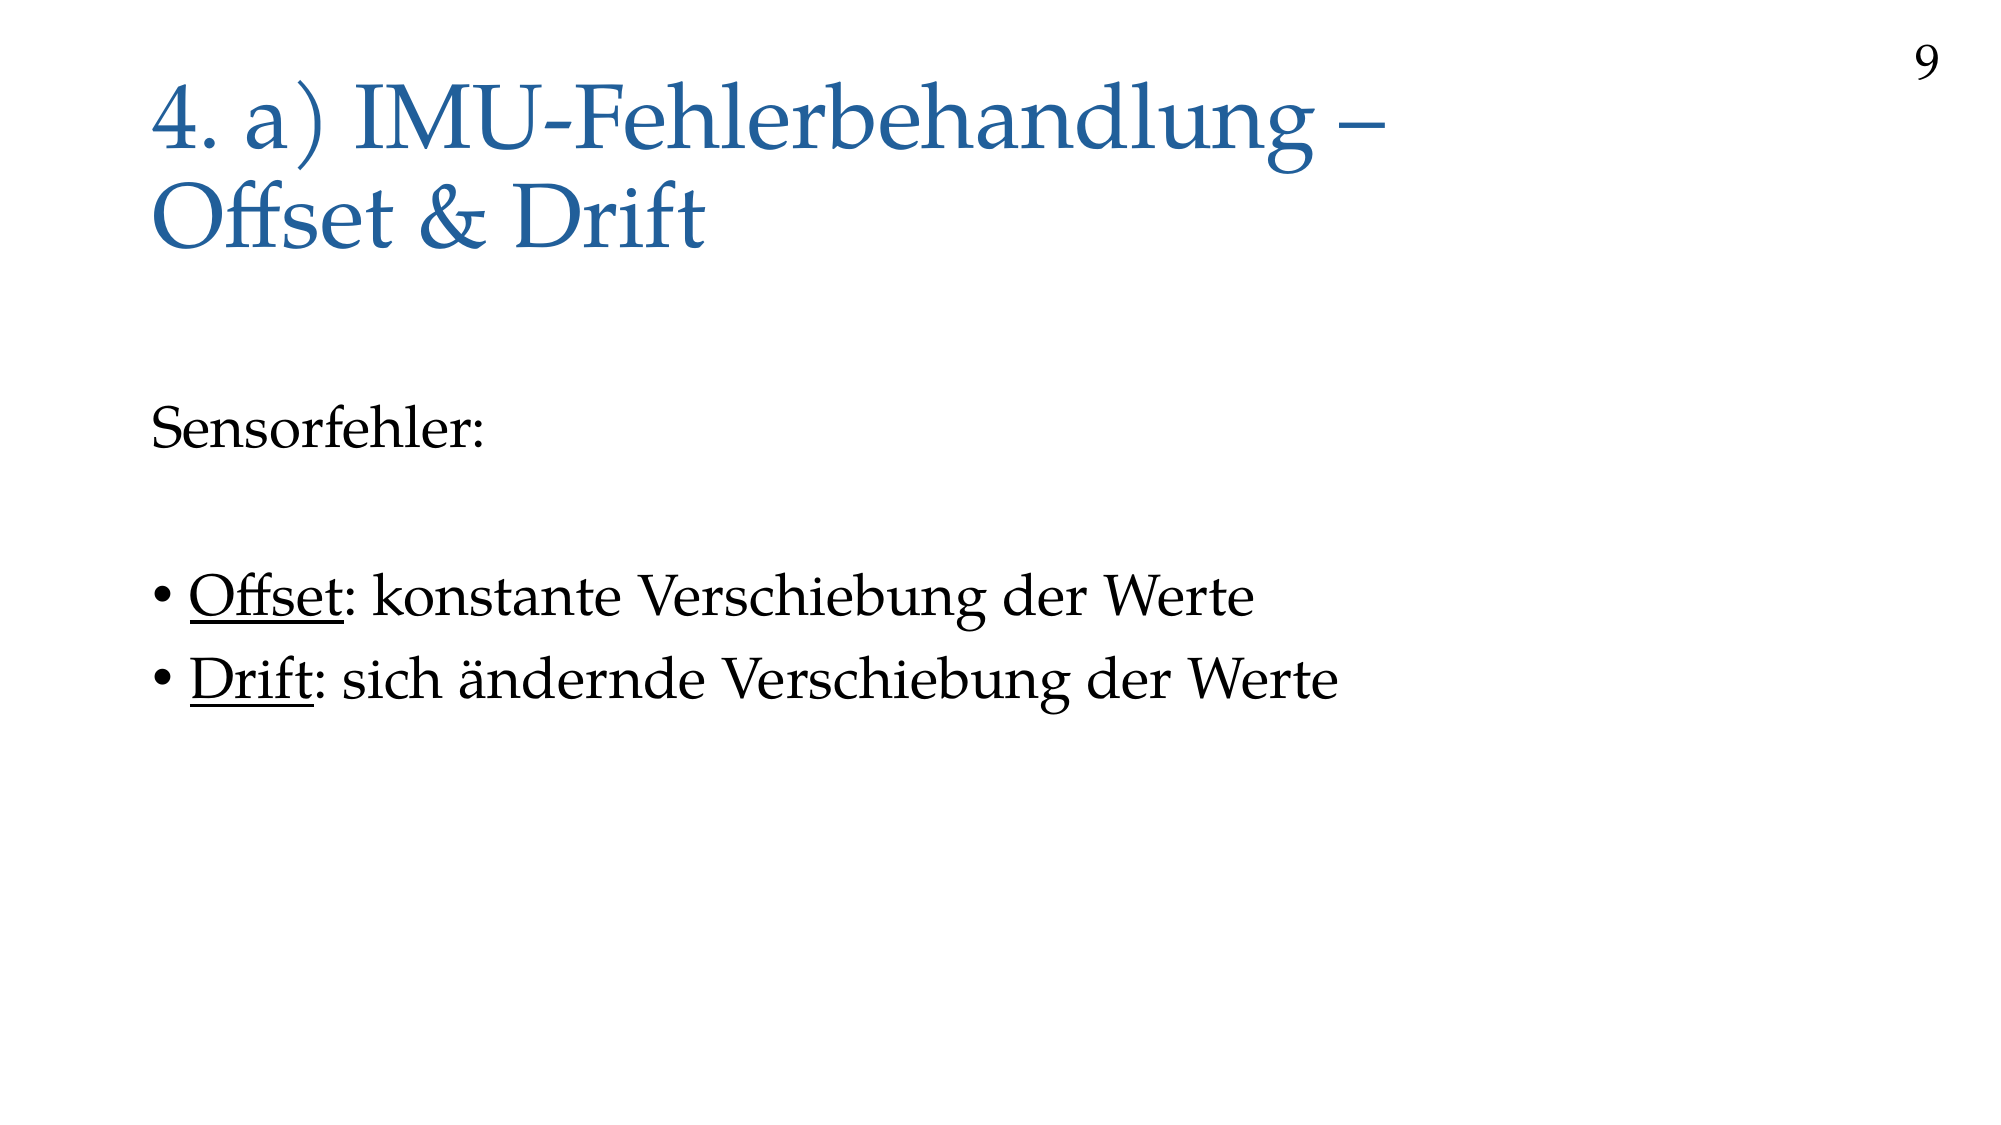

9
# 4. a) IMU-Fehlerbehandlung – Offset & Drift

Sensorfehler:

Offset: konstante Verschiebung der Werte
Drift: sich ändernde Verschiebung der Werte